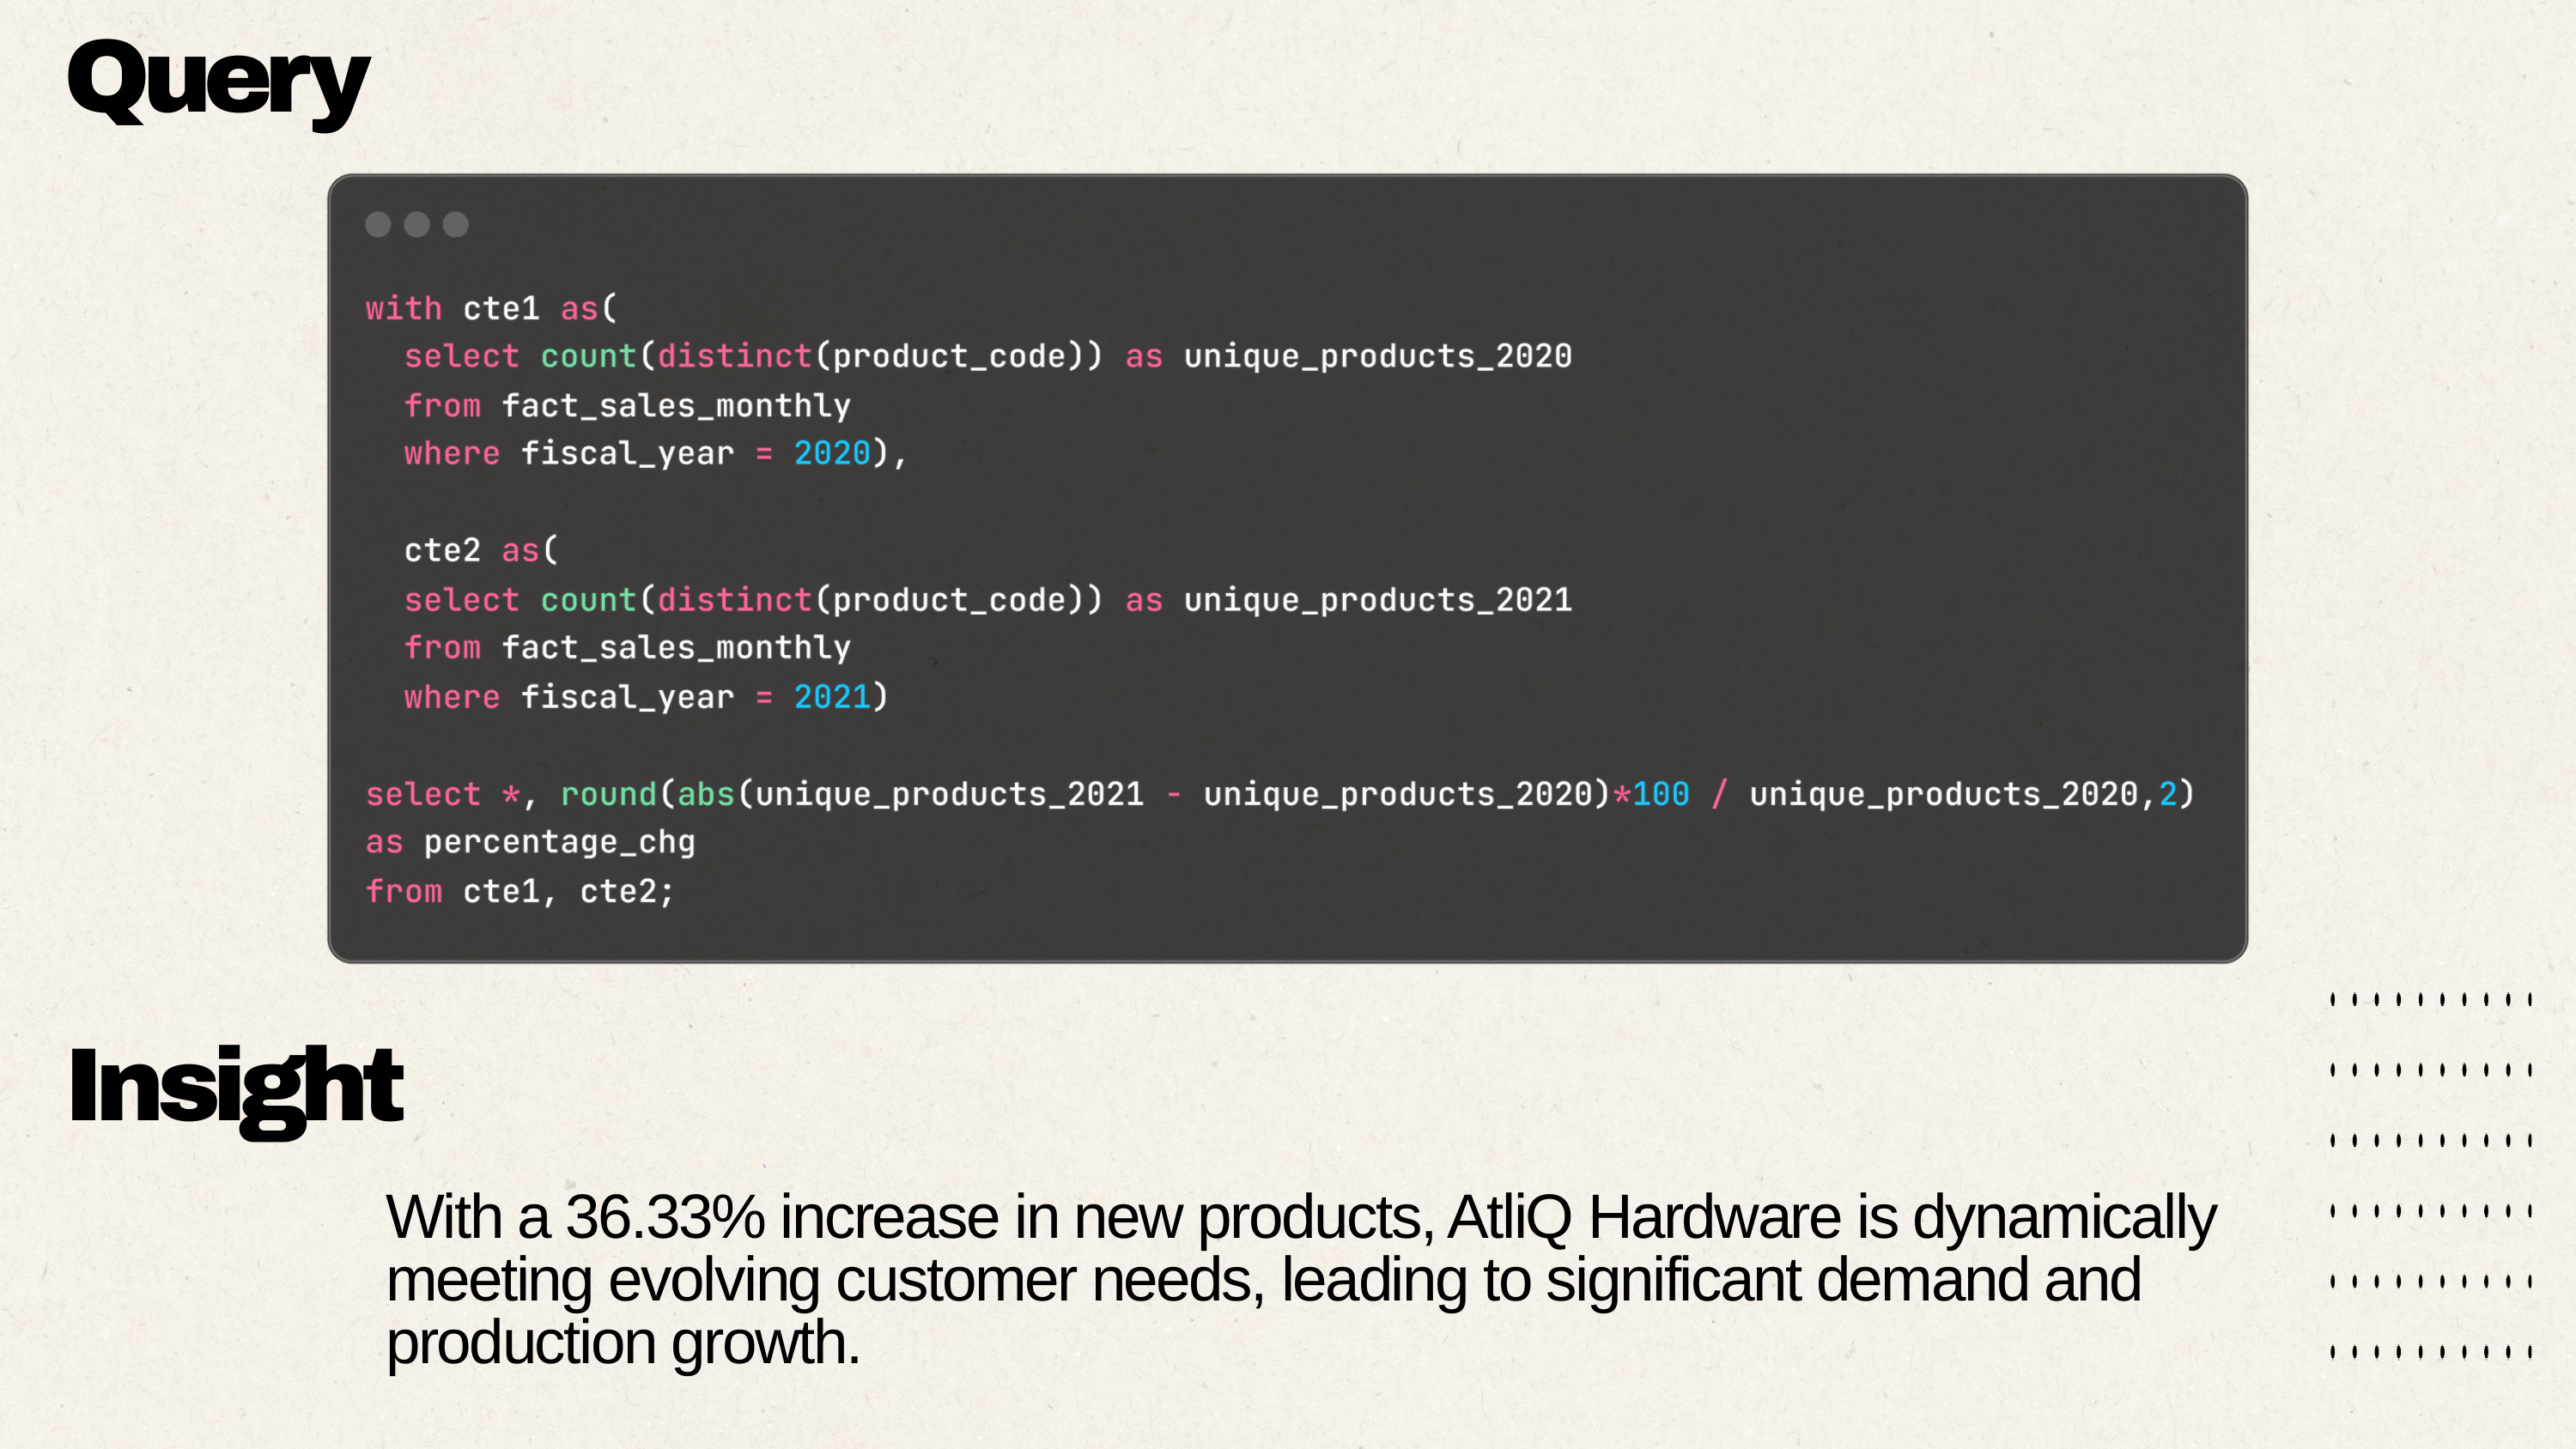

Query

Insight

With a 36.33% increase in new products, AtliQ Hardware is dynamically meeting evolving customer needs, leading to significant demand and production growth.